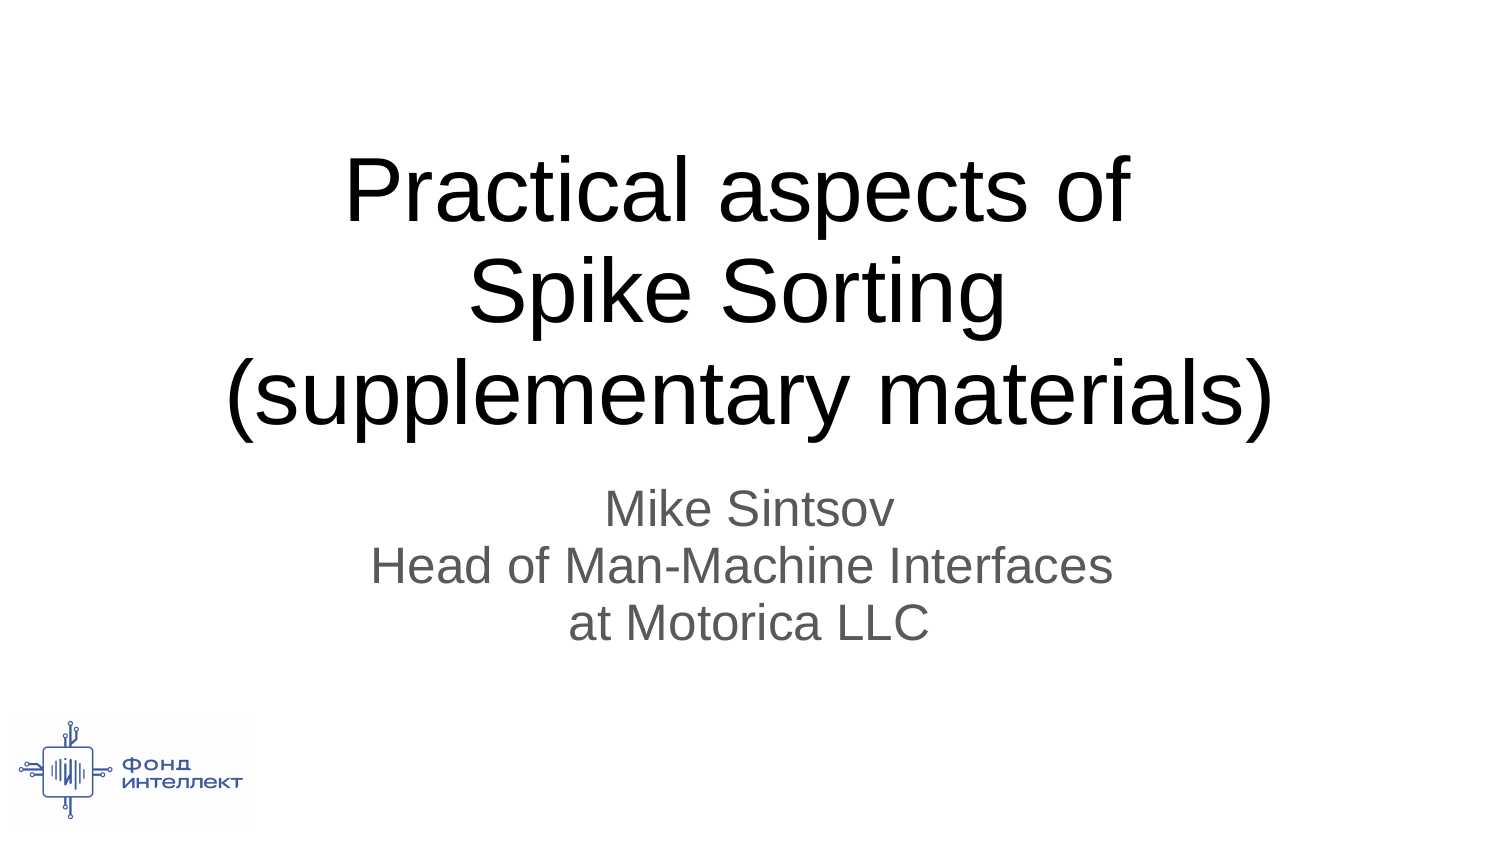

# Practical aspects of
Spike Sorting
(supplementary materials)
Mike Sintsov
Head of Man-Machine Interfaces
at Motorica LLC